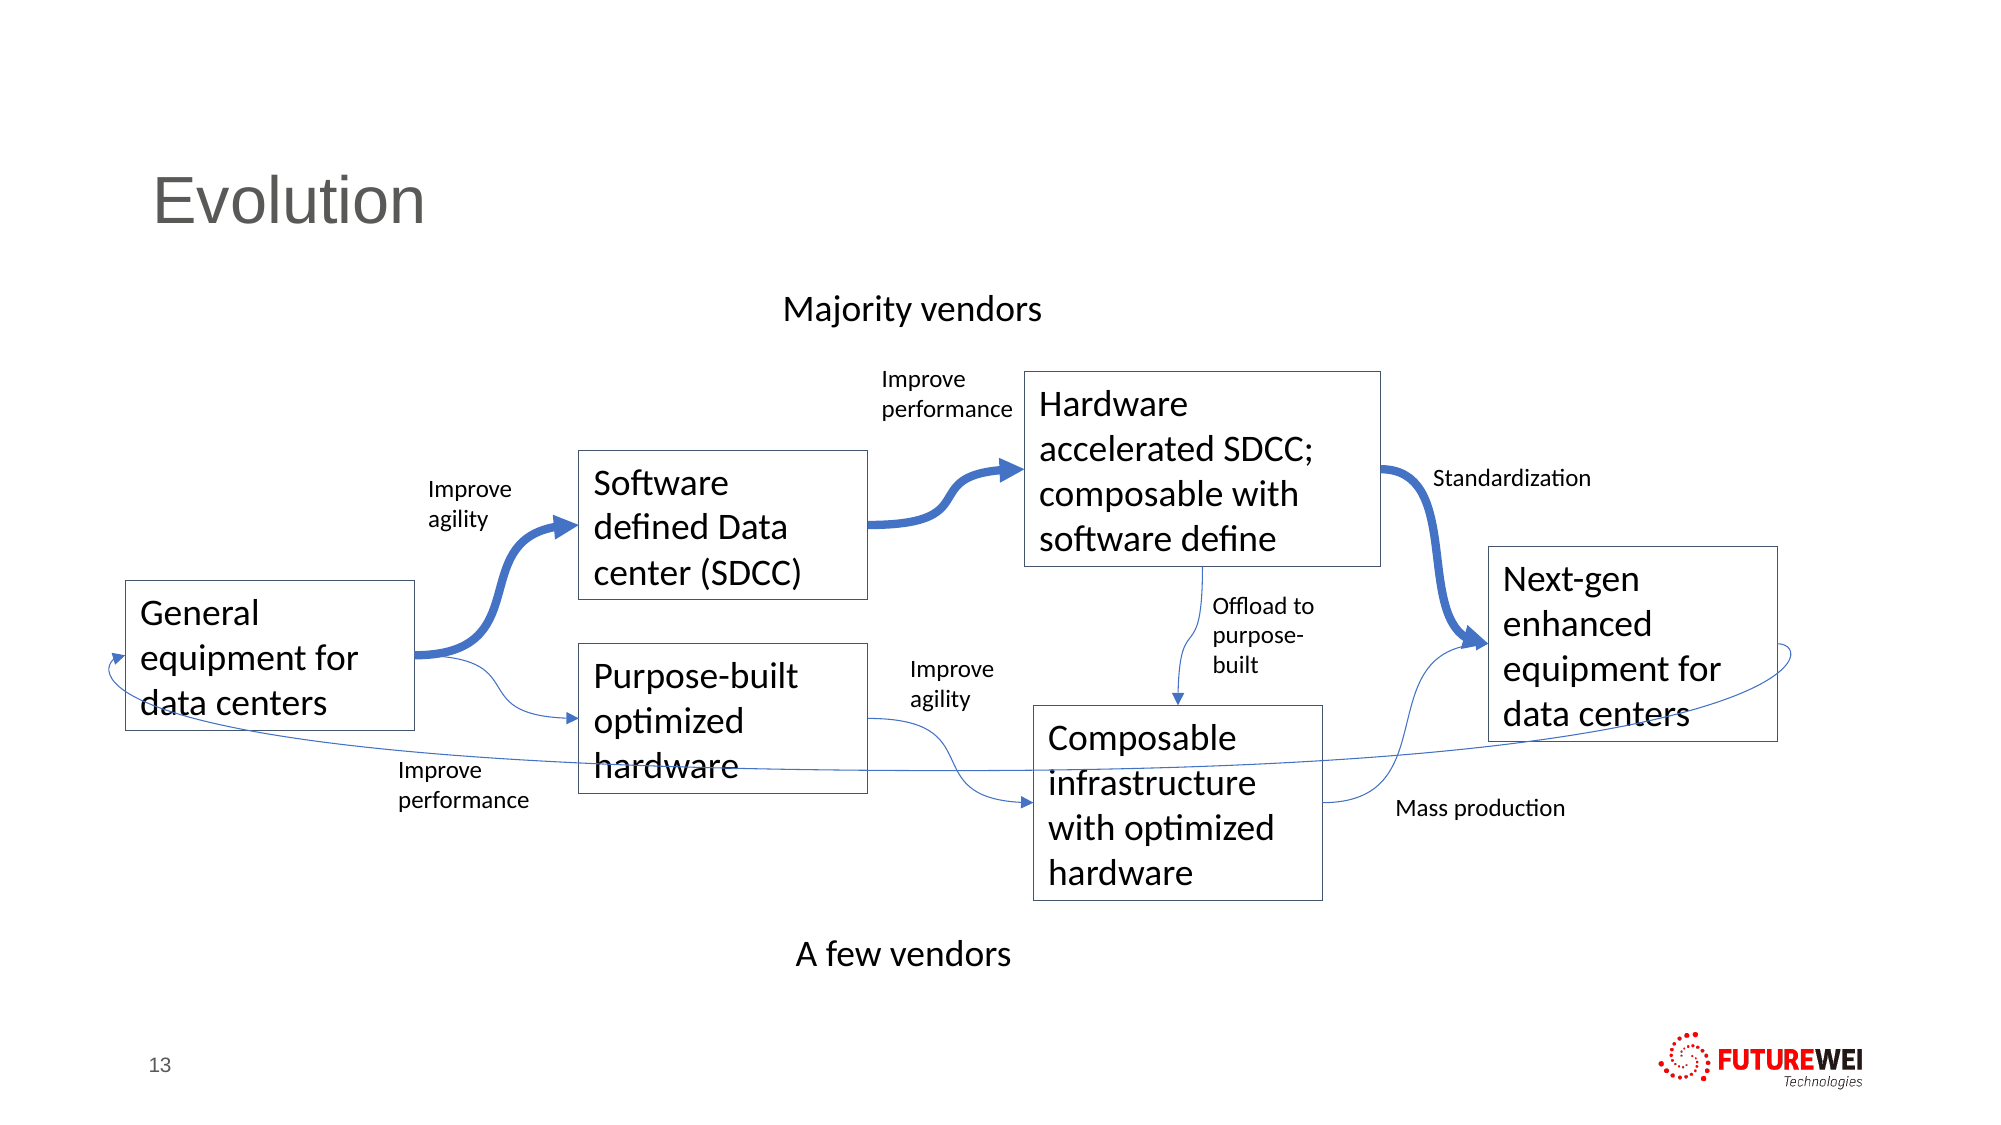

# Evolution
Majority vendors
Improve
performance
Hardware accelerated SDCC; composable with software define
Software defined Data center (SDCC)
Standardization
Improve
agility
Next-gen enhanced equipment for data centers
General equipment for data centers
Offload to purpose-built
Purpose-built optimized hardware
Improve
agility
Composable infrastructure with optimized hardware
Improve
performance
Mass production
A few vendors
13